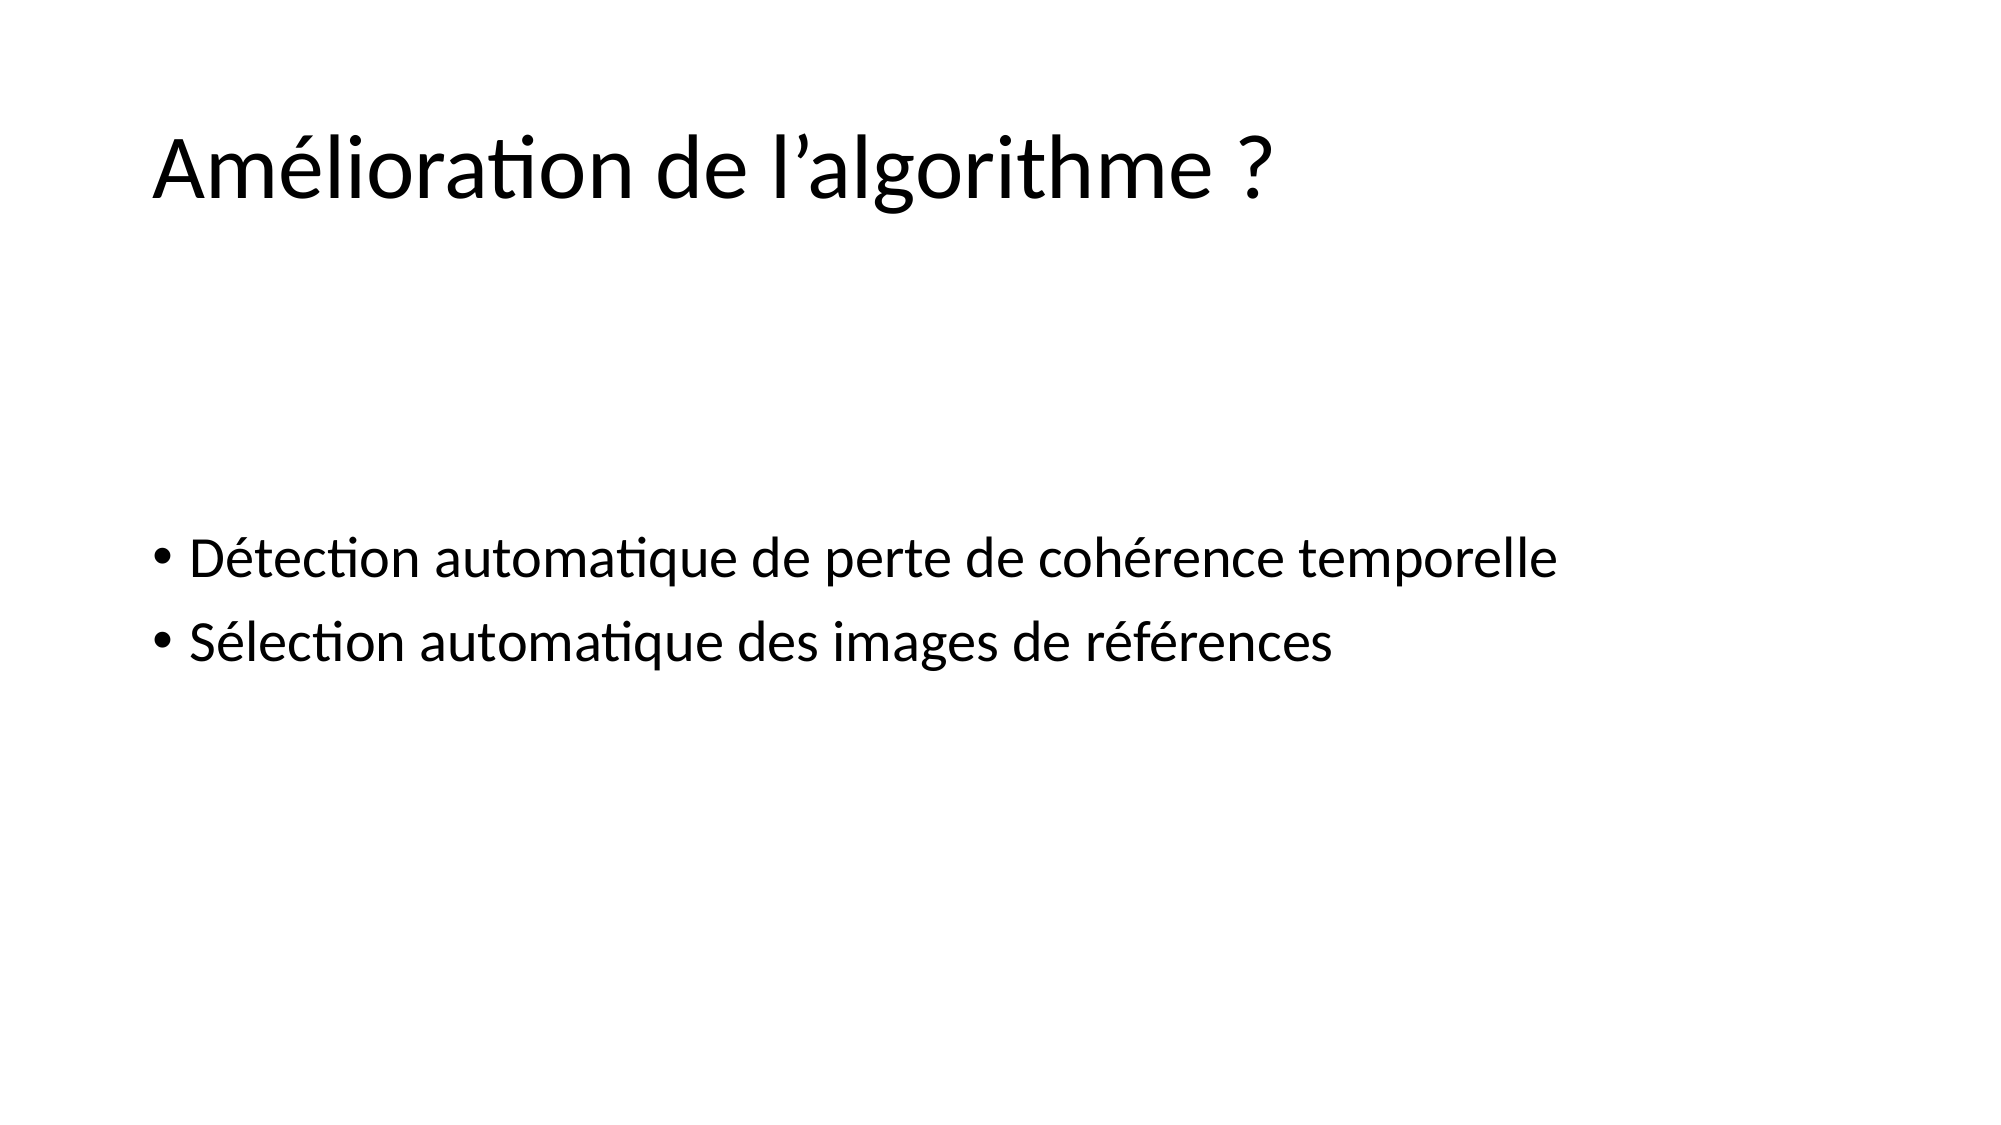

# Amélioration de l’algorithme ?
Détection automatique de perte de cohérence temporelle
Sélection automatique des images de références